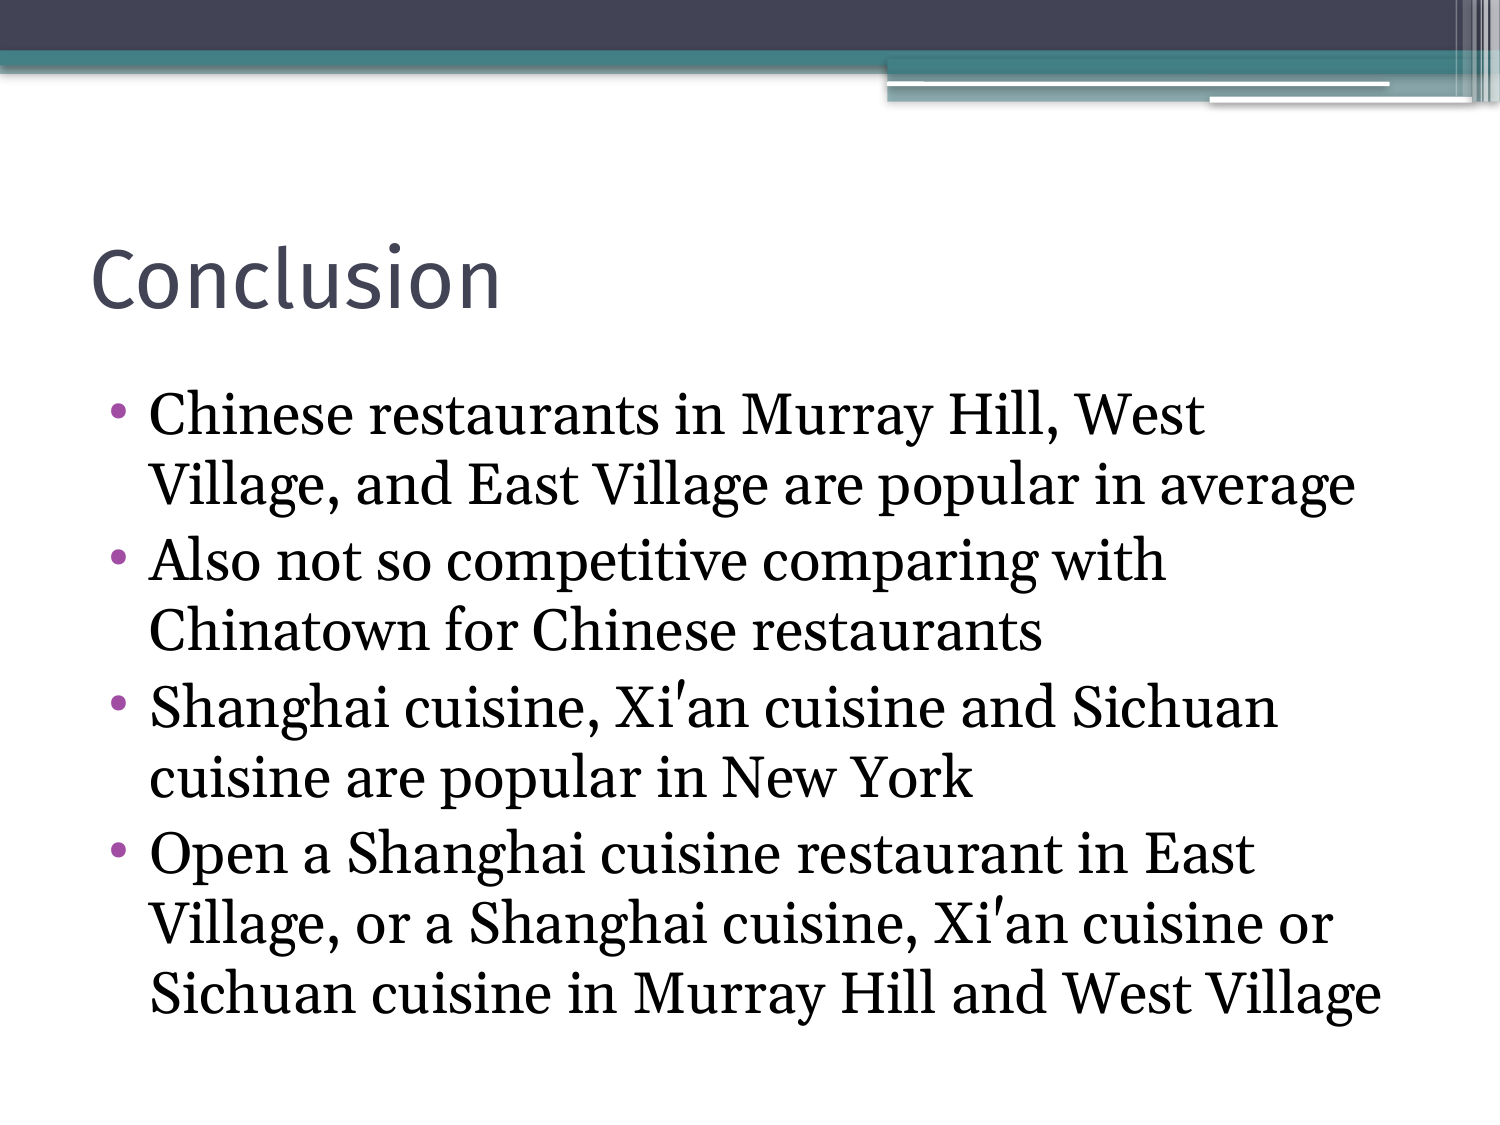

# Conclusion
Chinese restaurants in Murray Hill, West Village, and East Village are popular in average
Also not so competitive comparing with Chinatown for Chinese restaurants
Shanghai cuisine, Xi'an cuisine and Sichuan cuisine are popular in New York
Open a Shanghai cuisine restaurant in East Village, or a Shanghai cuisine, Xi'an cuisine or Sichuan cuisine in Murray Hill and West Village